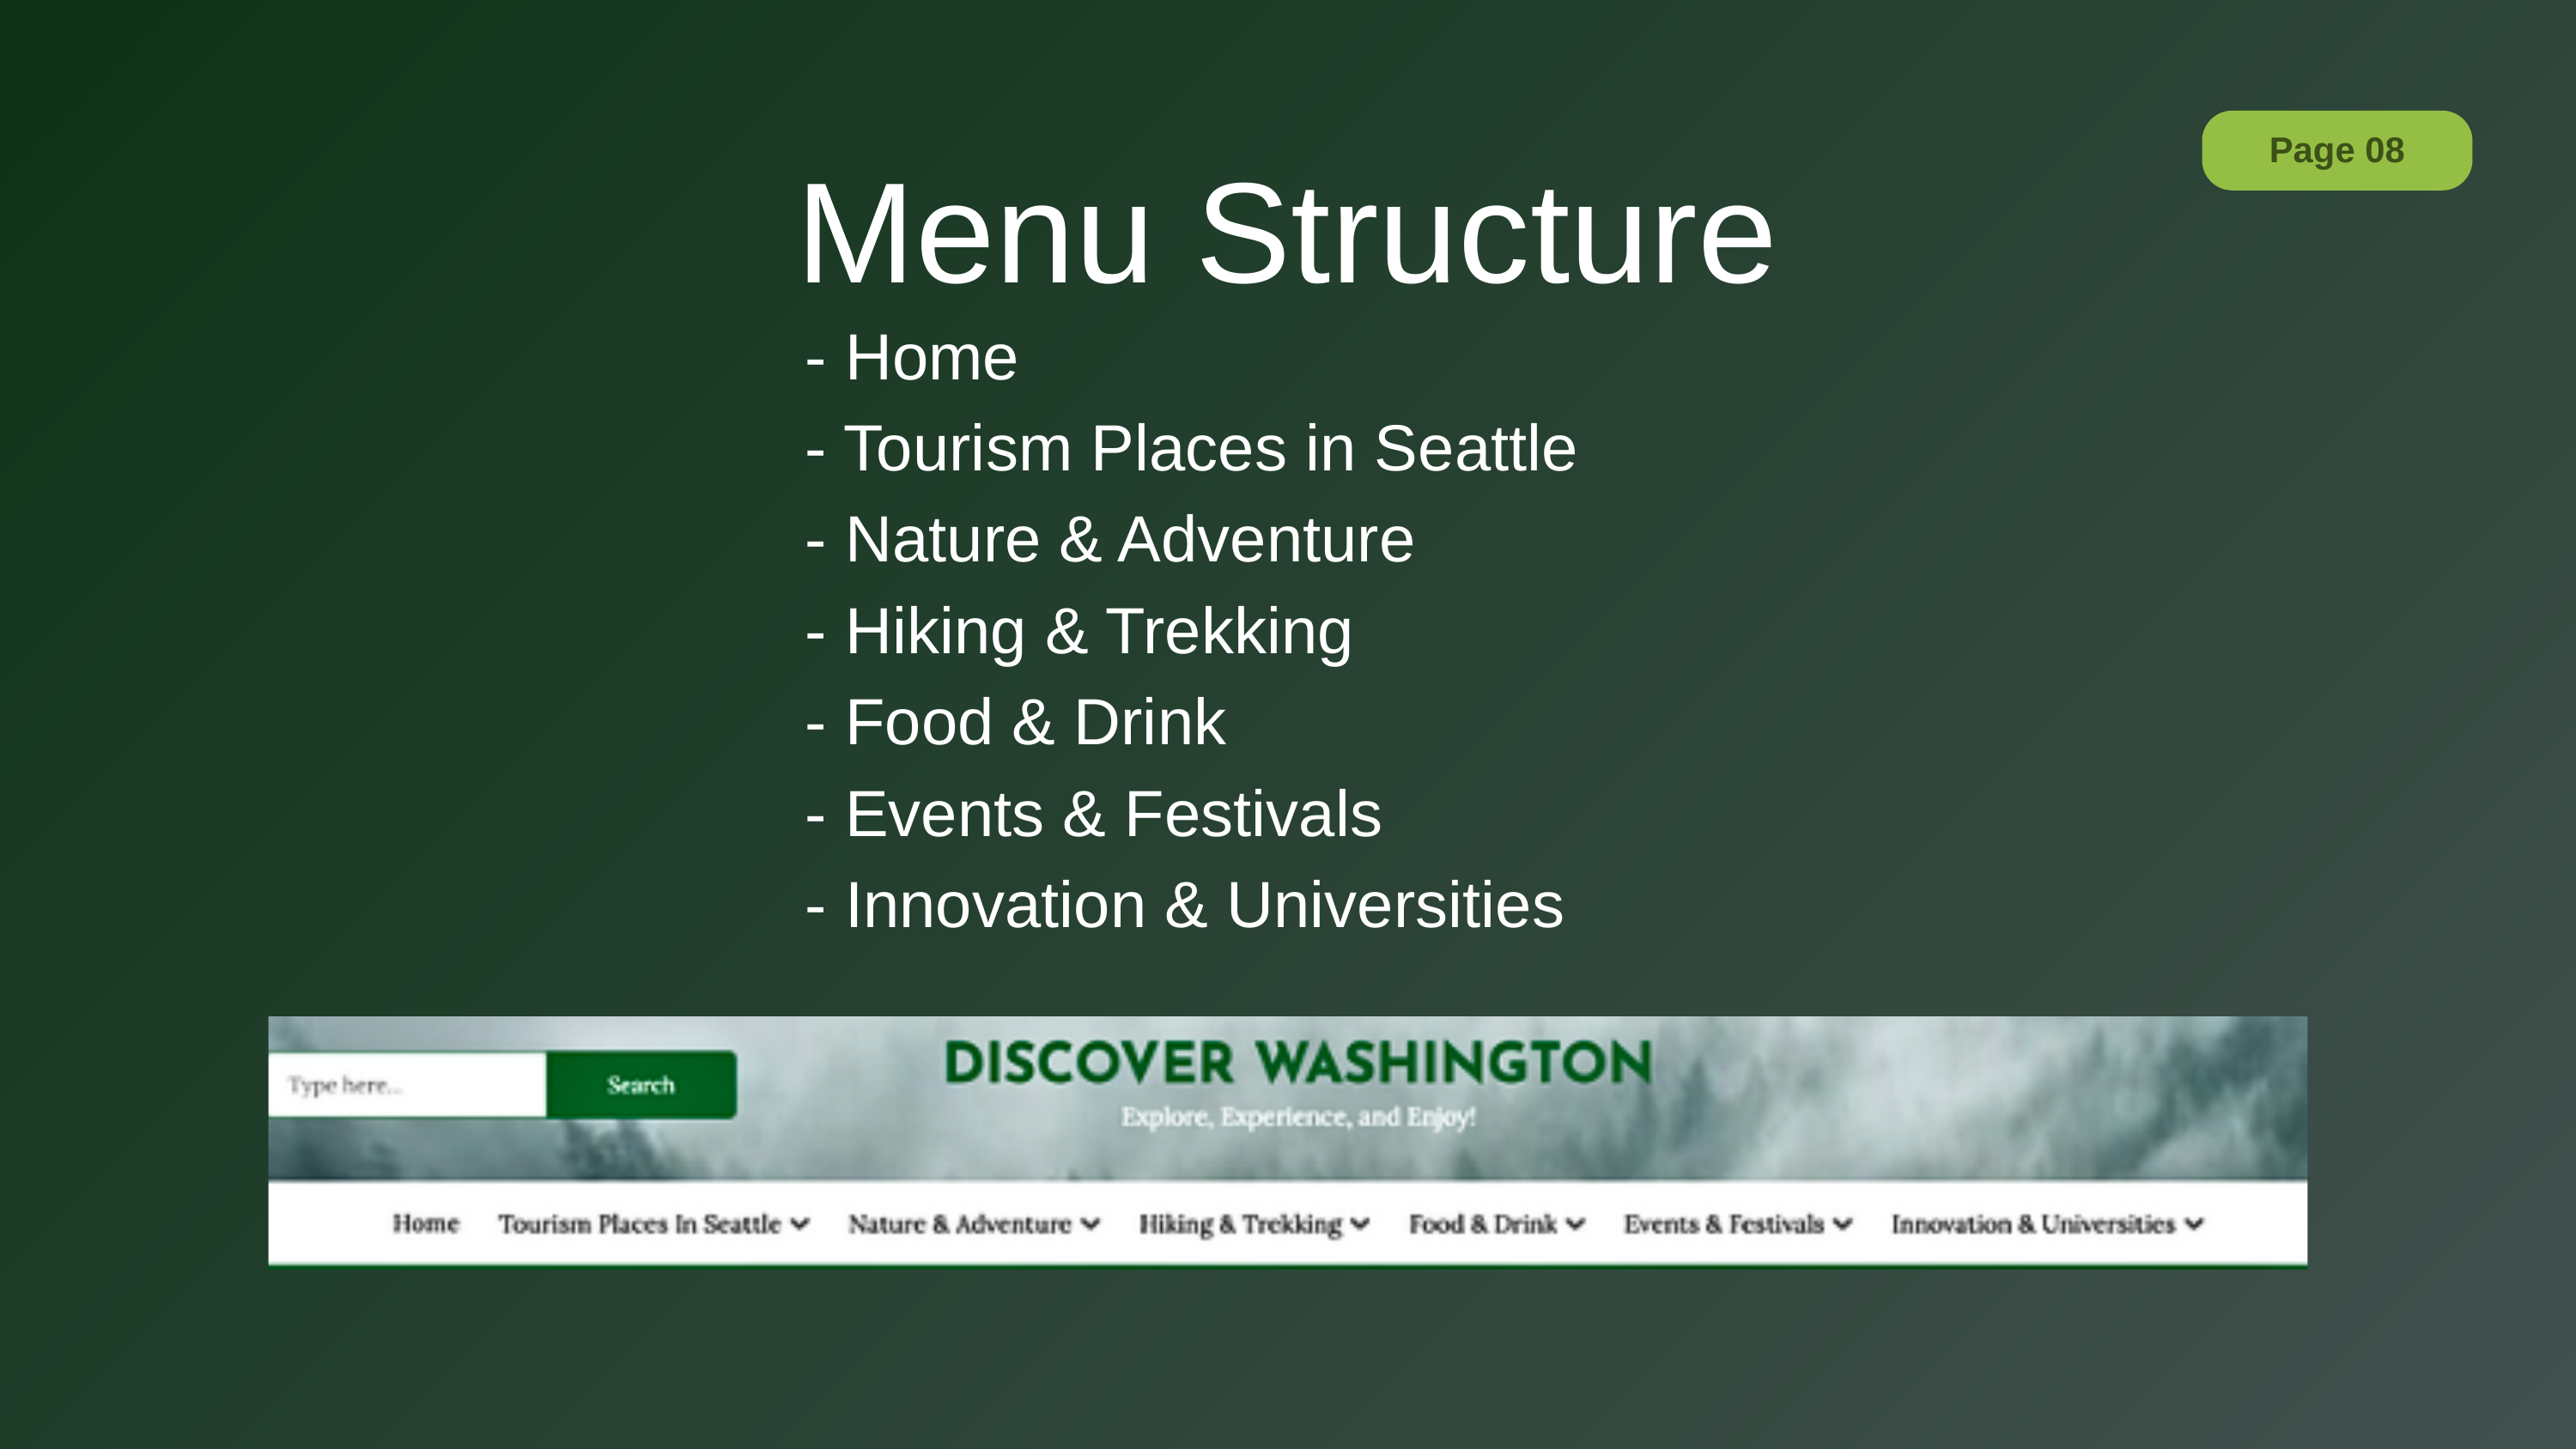

Menu Structure
Page 08
- Home
- Tourism Places in Seattle
- Nature & Adventure
- Hiking & Trekking
- Food & Drink
- Events & Festivals
- Innovation & Universities